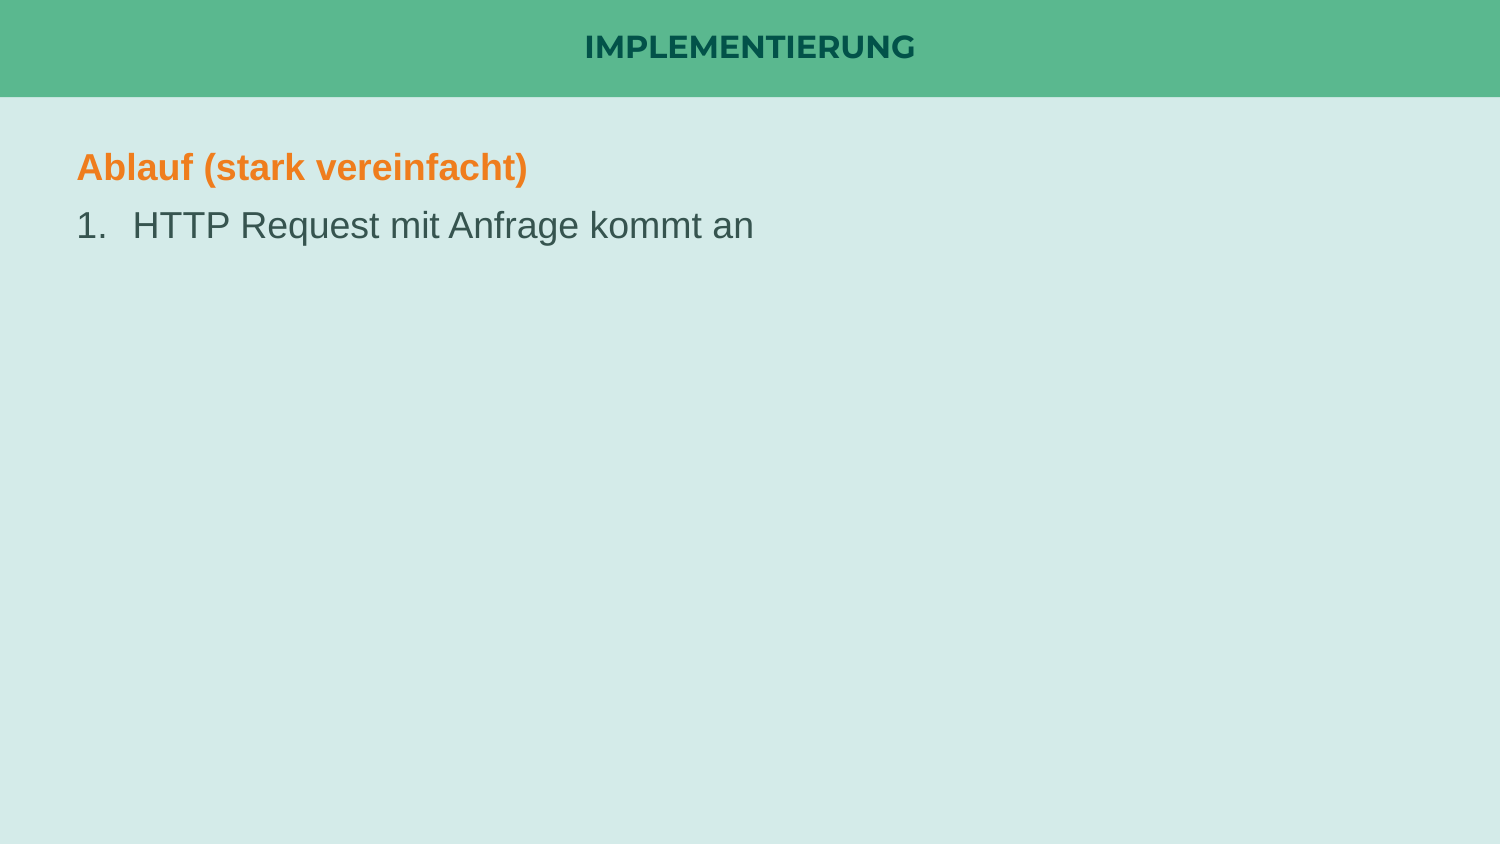

# Implementierung
Ablauf (stark vereinfacht)
HTTP Request mit Anfrage kommt an